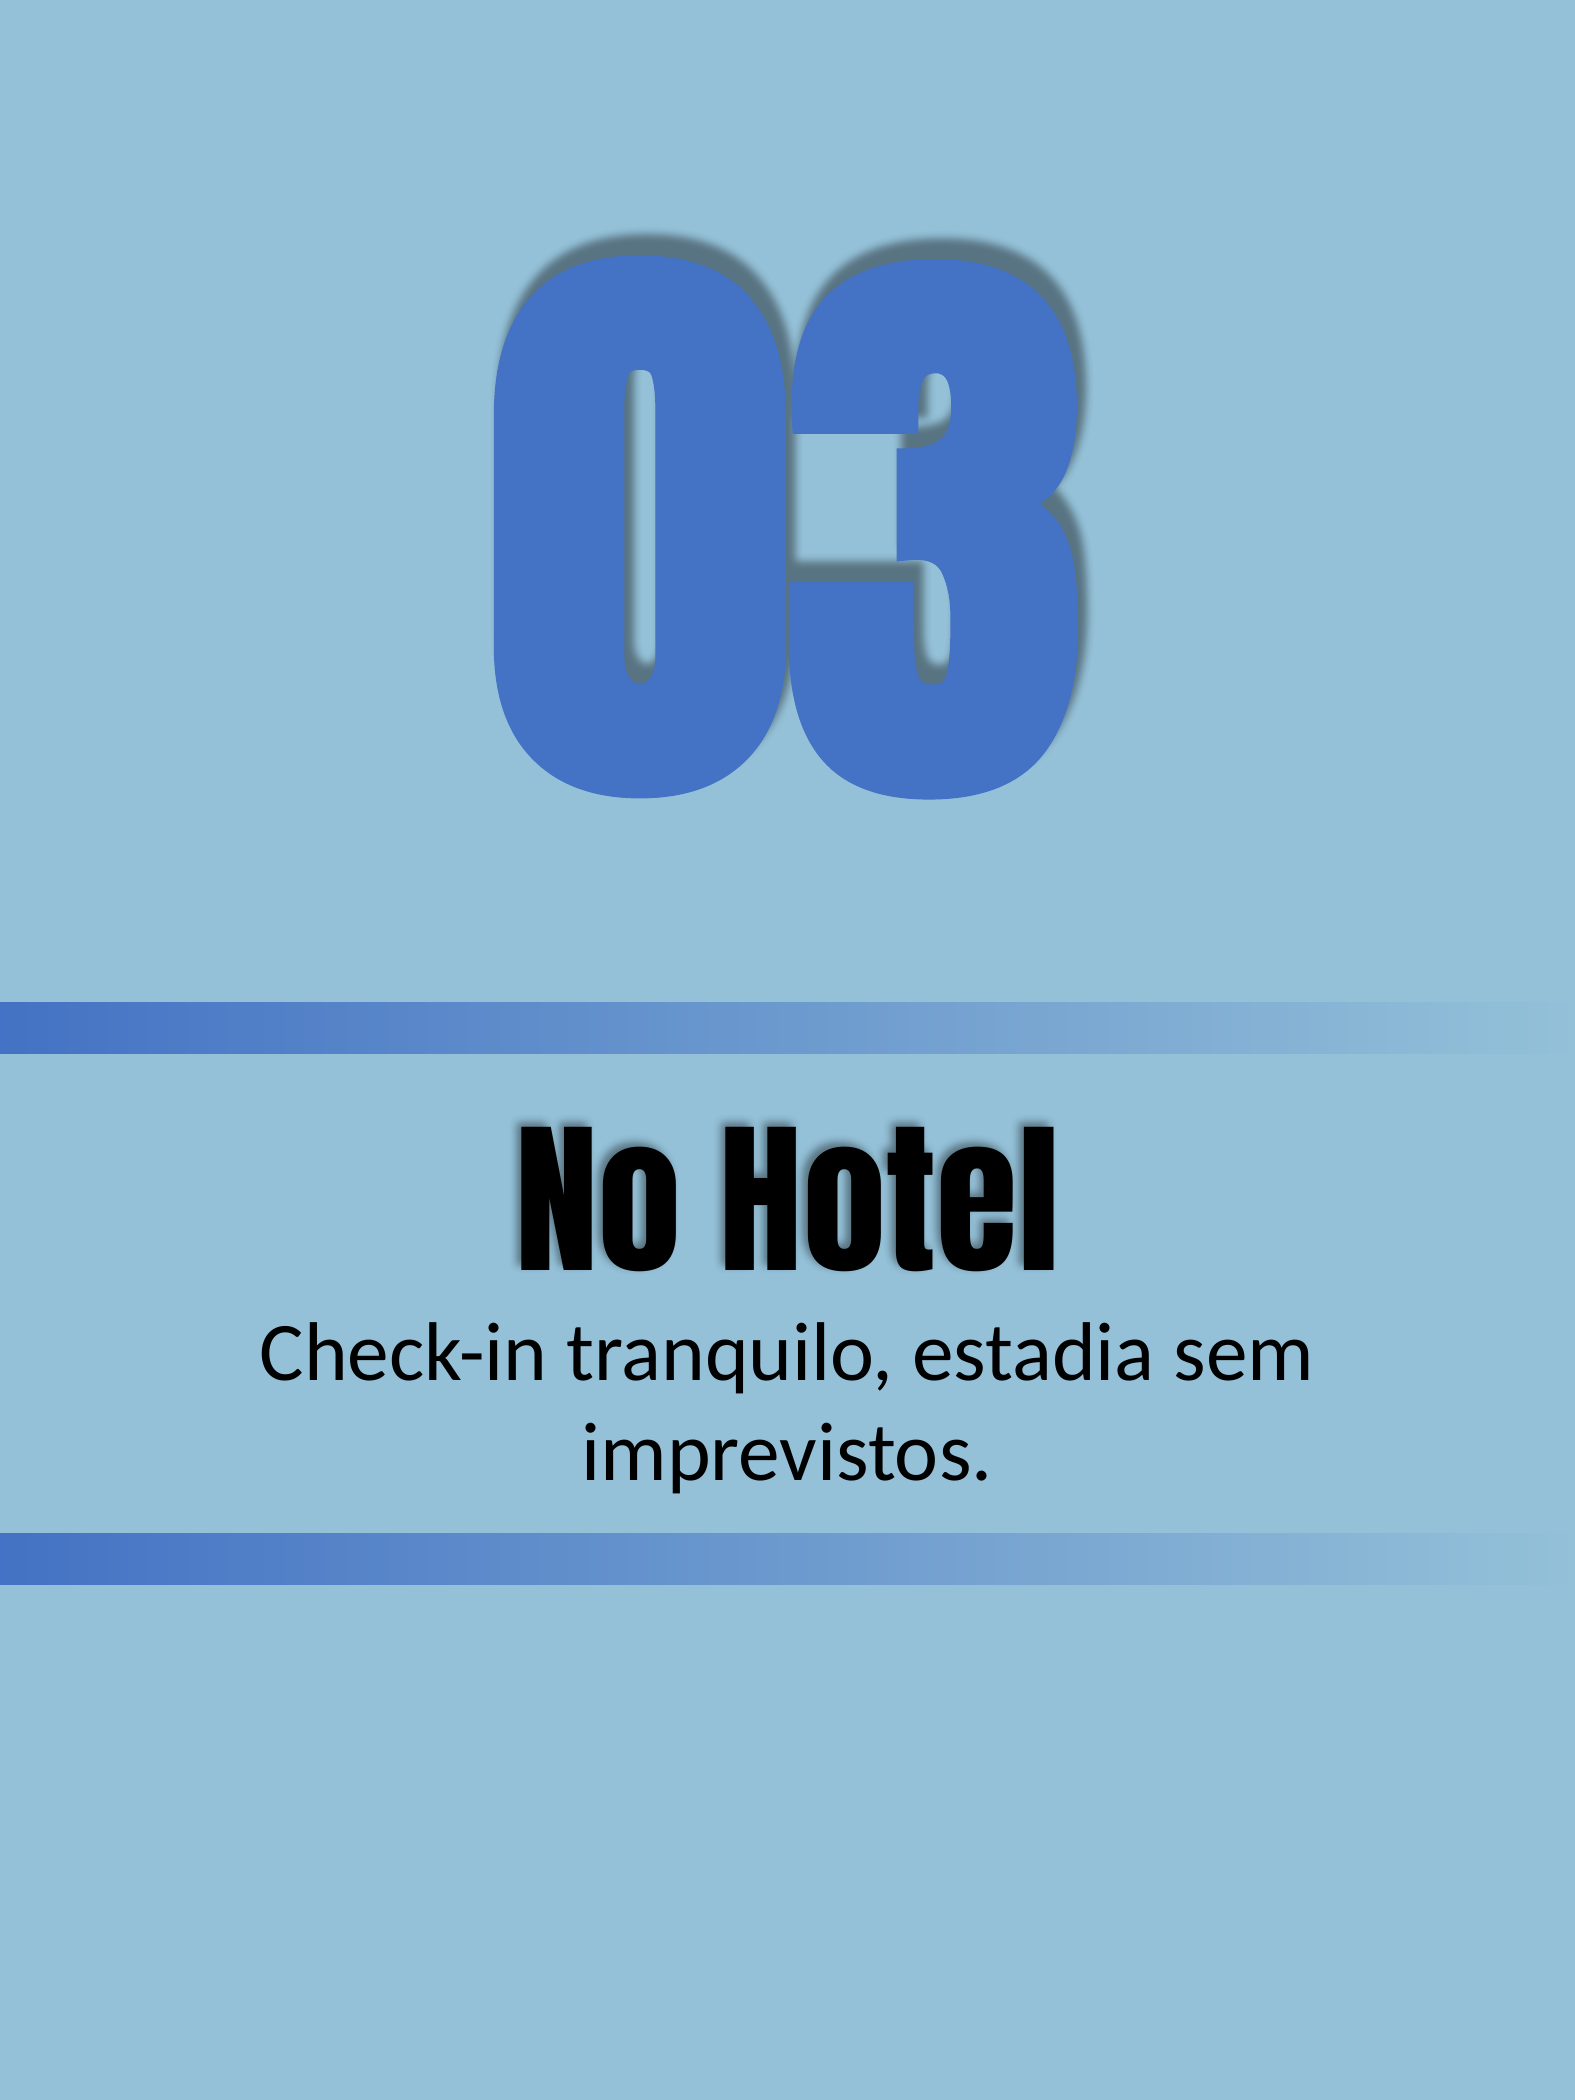

03

No Hotel
Check-in tranquilo, estadia sem imprevistos.

INGLÊS NA BAGAGEM - JÚLIA CONCEIÇÃO
13